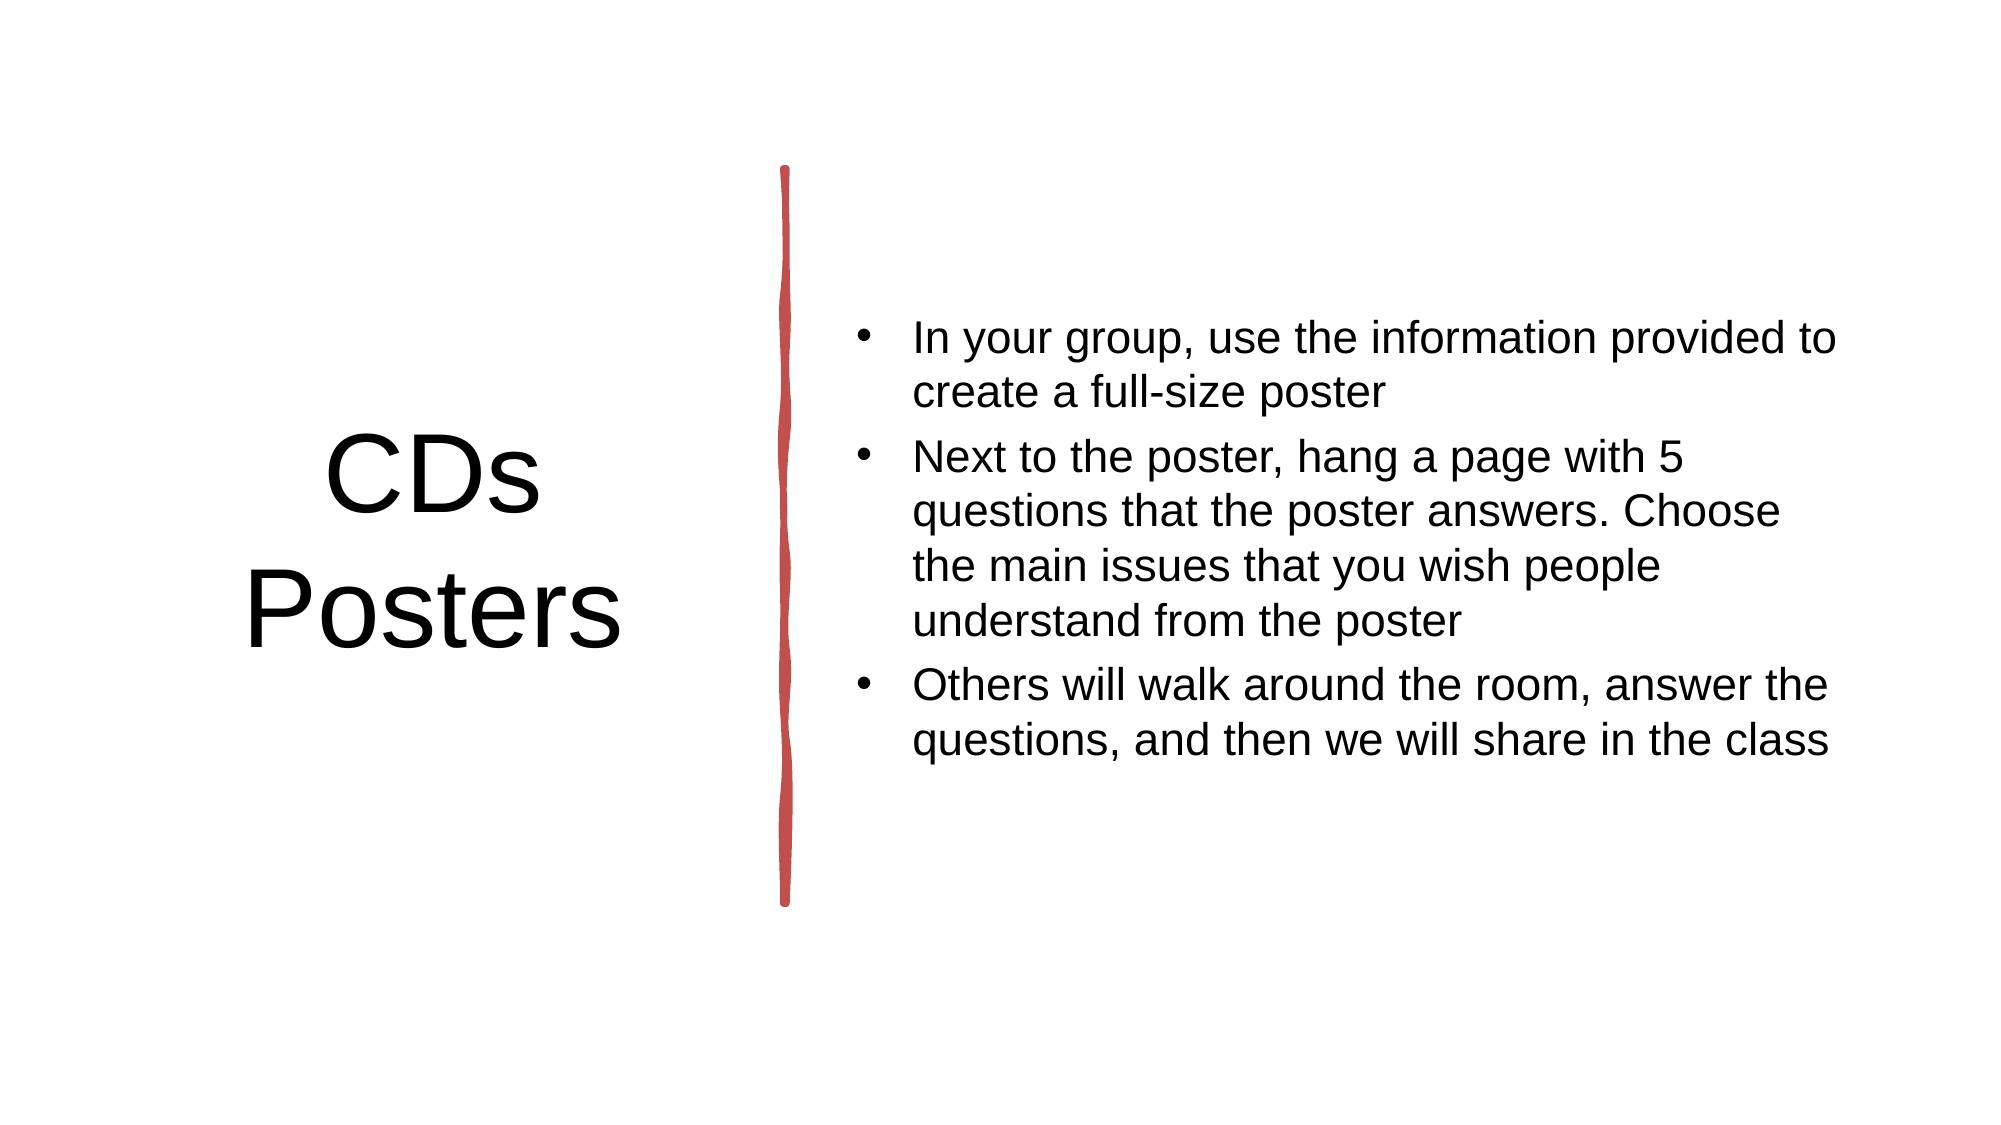

# CDs Posters
In your group, use the information provided to create a full-size poster
Next to the poster, hang a page with 5 questions that the poster answers. Choose the main issues that you wish people understand from the poster
Others will walk around the room, answer the questions, and then we will share in the class